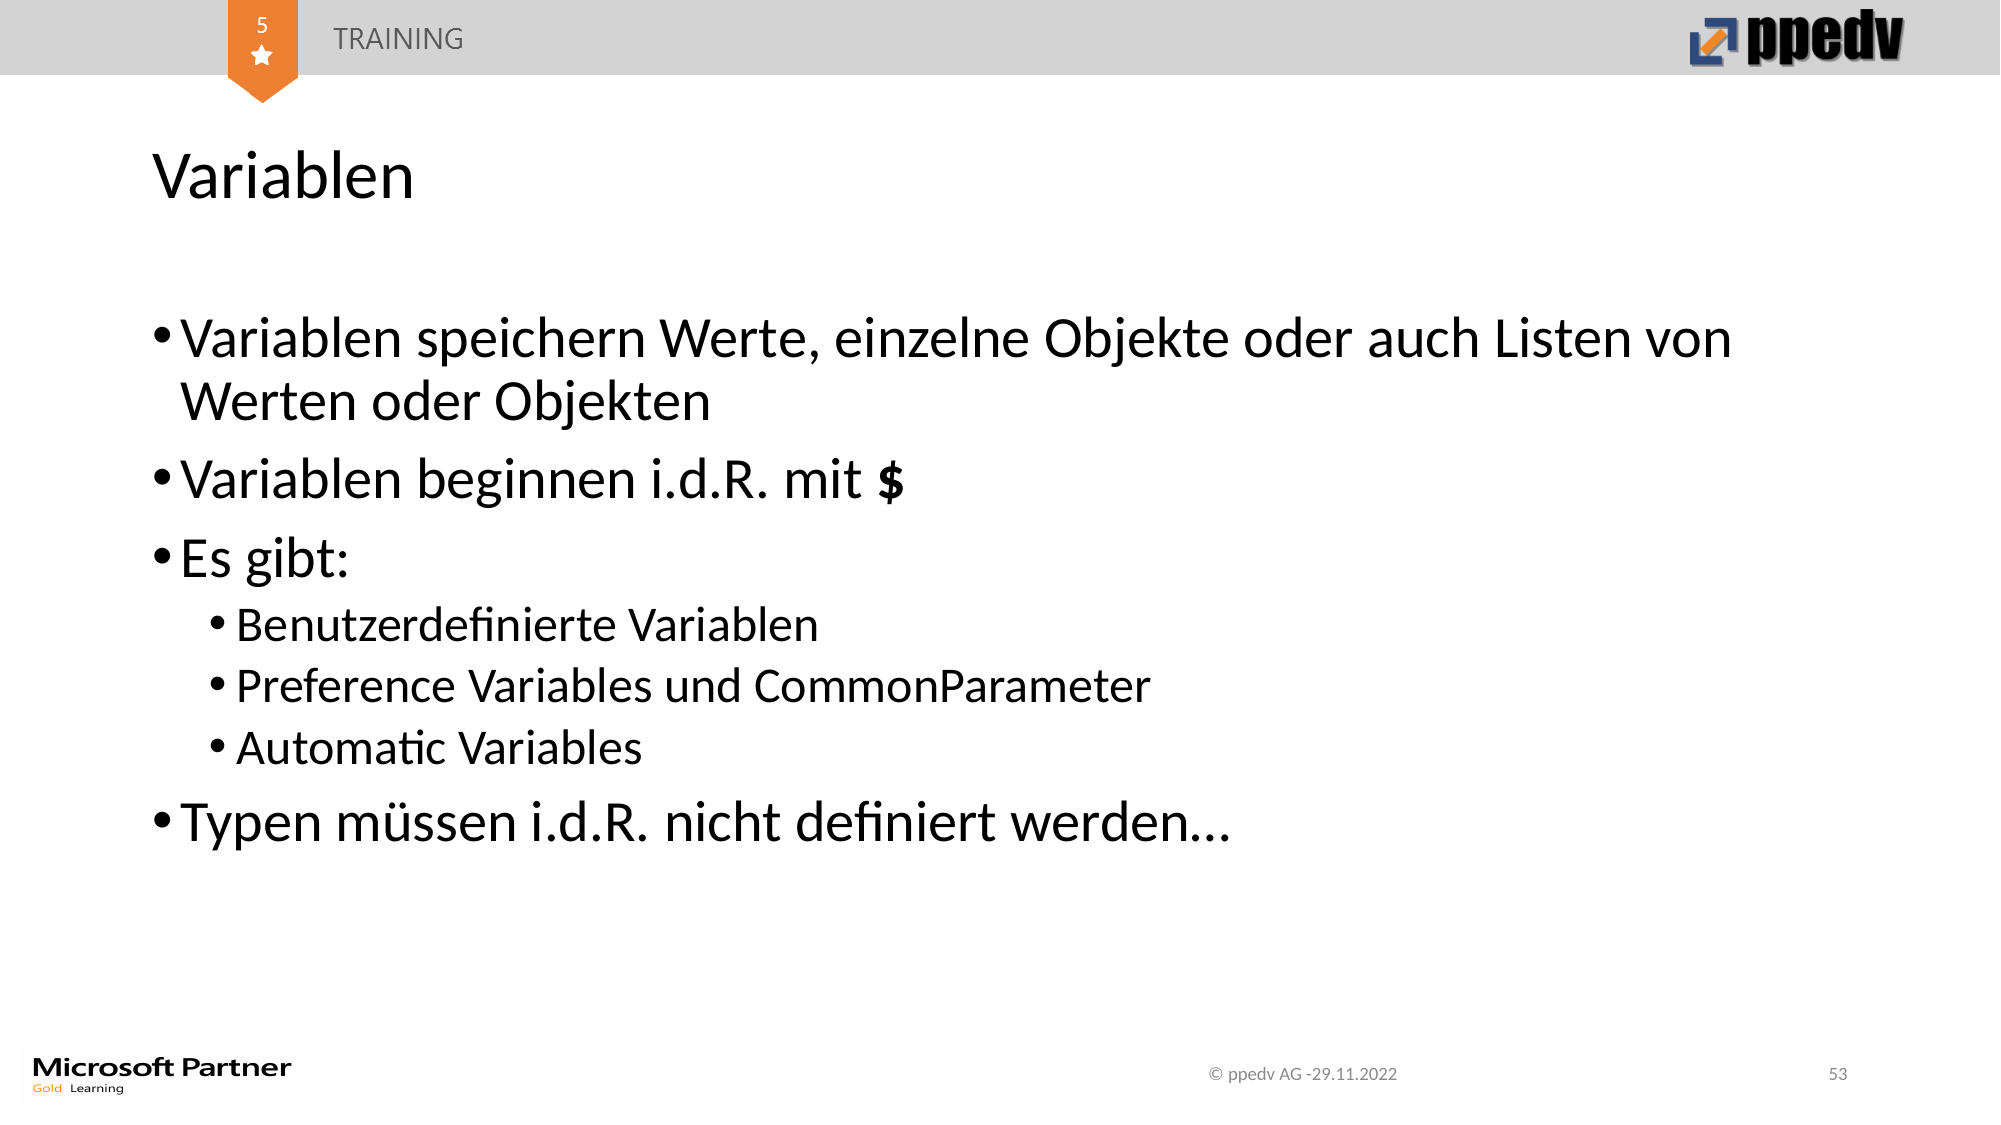

# Variablen
Variablen speichern Werte, einzelne Objekte oder auch Listen von Werten oder Objekten
Variablen beginnen i.d.R. mit $
Es gibt:
Benutzerdefinierte Variablen
Preference Variables und CommonParameter
Automatic Variables
Typen müssen i.d.R. nicht definiert werden…
© ppedv AG -29.11.2022
53